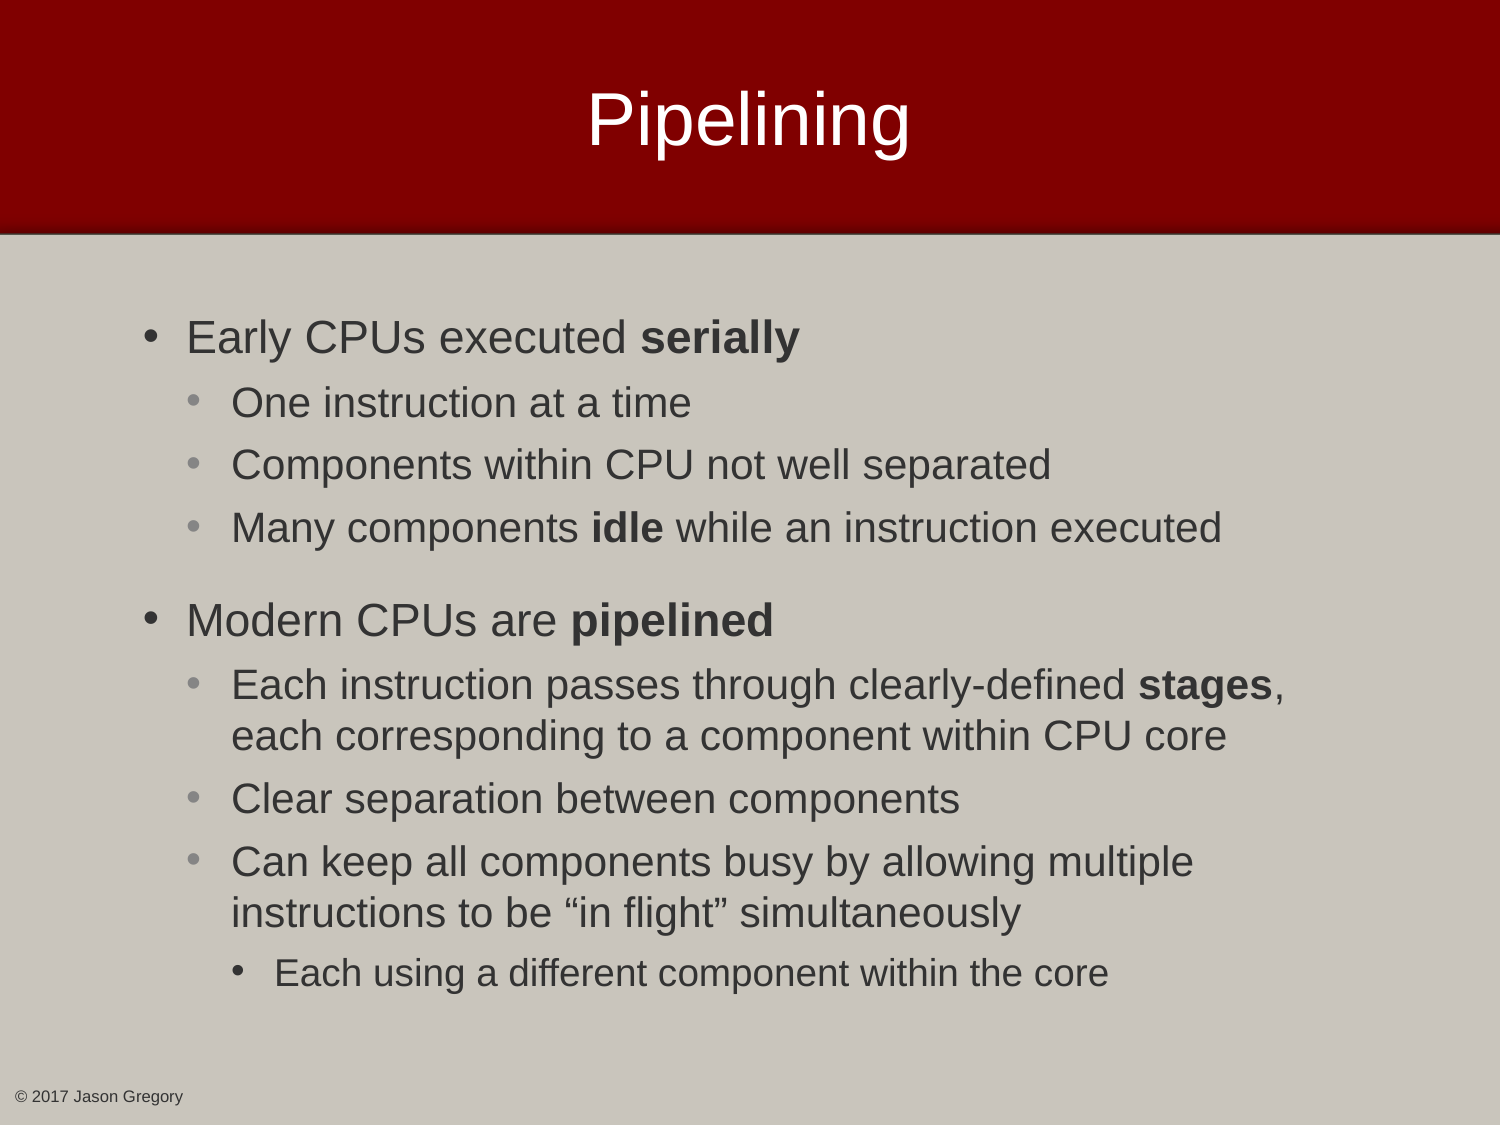

# Pipelining
Early CPUs executed serially
One instruction at a time
Components within CPU not well separated
Many components idle while an instruction executed
Modern CPUs are pipelined
Each instruction passes through clearly-defined stages, each corresponding to a component within CPU core
Clear separation between components
Can keep all components busy by allowing multiple instructions to be “in flight” simultaneously
Each using a different component within the core
© 2017 Jason Gregory